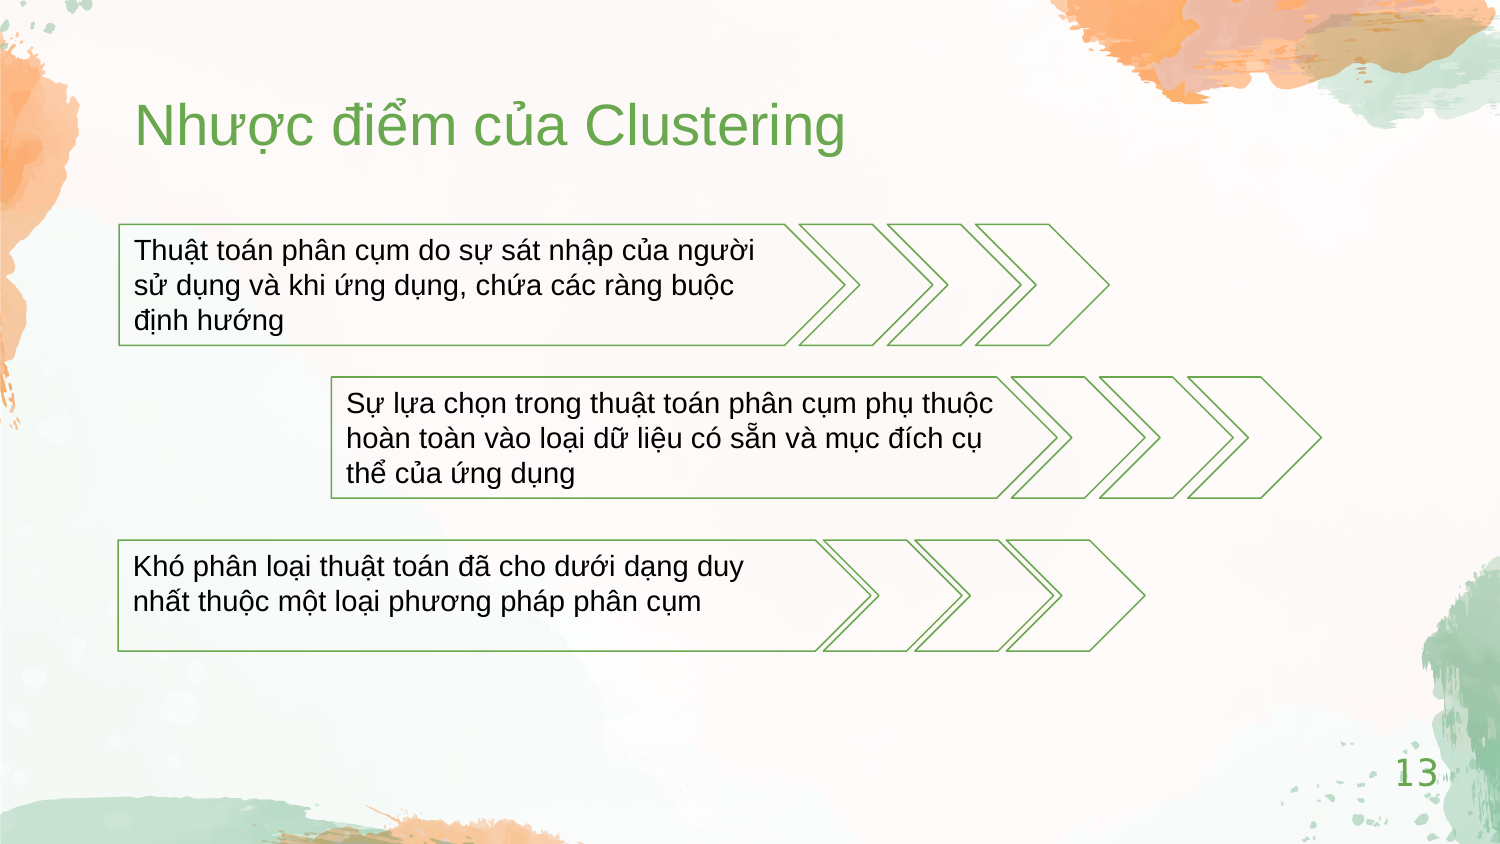

# Nhược điểm của Clustering
Thuật toán phân cụm do sự sát nhập của người sử dụng và khi ứng dụng, chứa các ràng buộc định hướng

Sự lựa chọn trong thuật toán phân cụm phụ thuộc hoàn toàn vào loại dữ liệu có sẵn và mục đích cụ thể của ứng dụng

Khó phân loại thuật toán đã cho dưới dạng duy nhất thuộc một loại phương pháp phân cụm

13